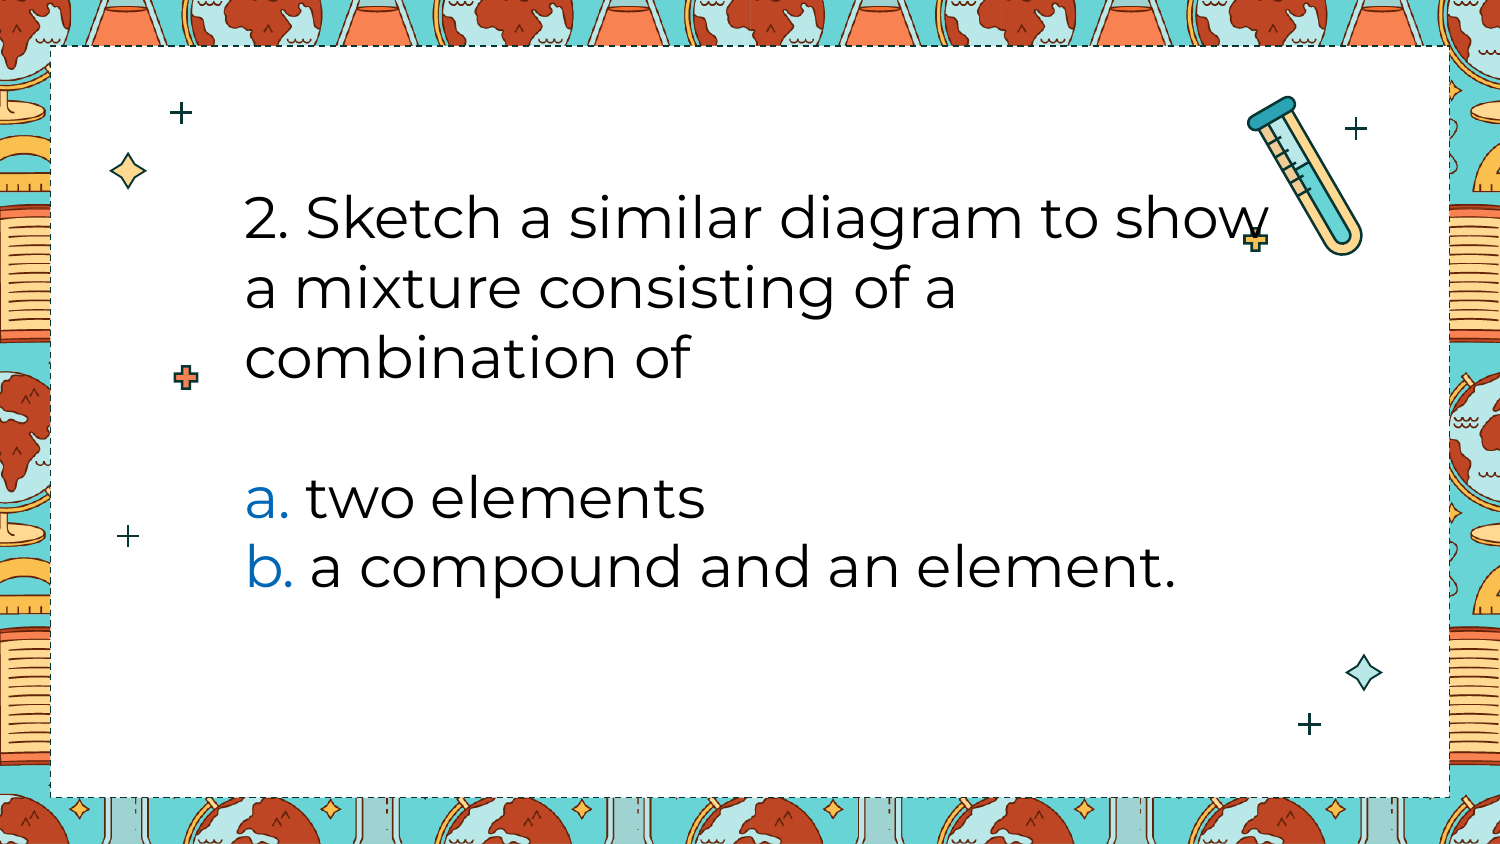

2. Sketch a similar diagram to show a mixture consisting of a combination of

a. two elements
b. a compound and an element.